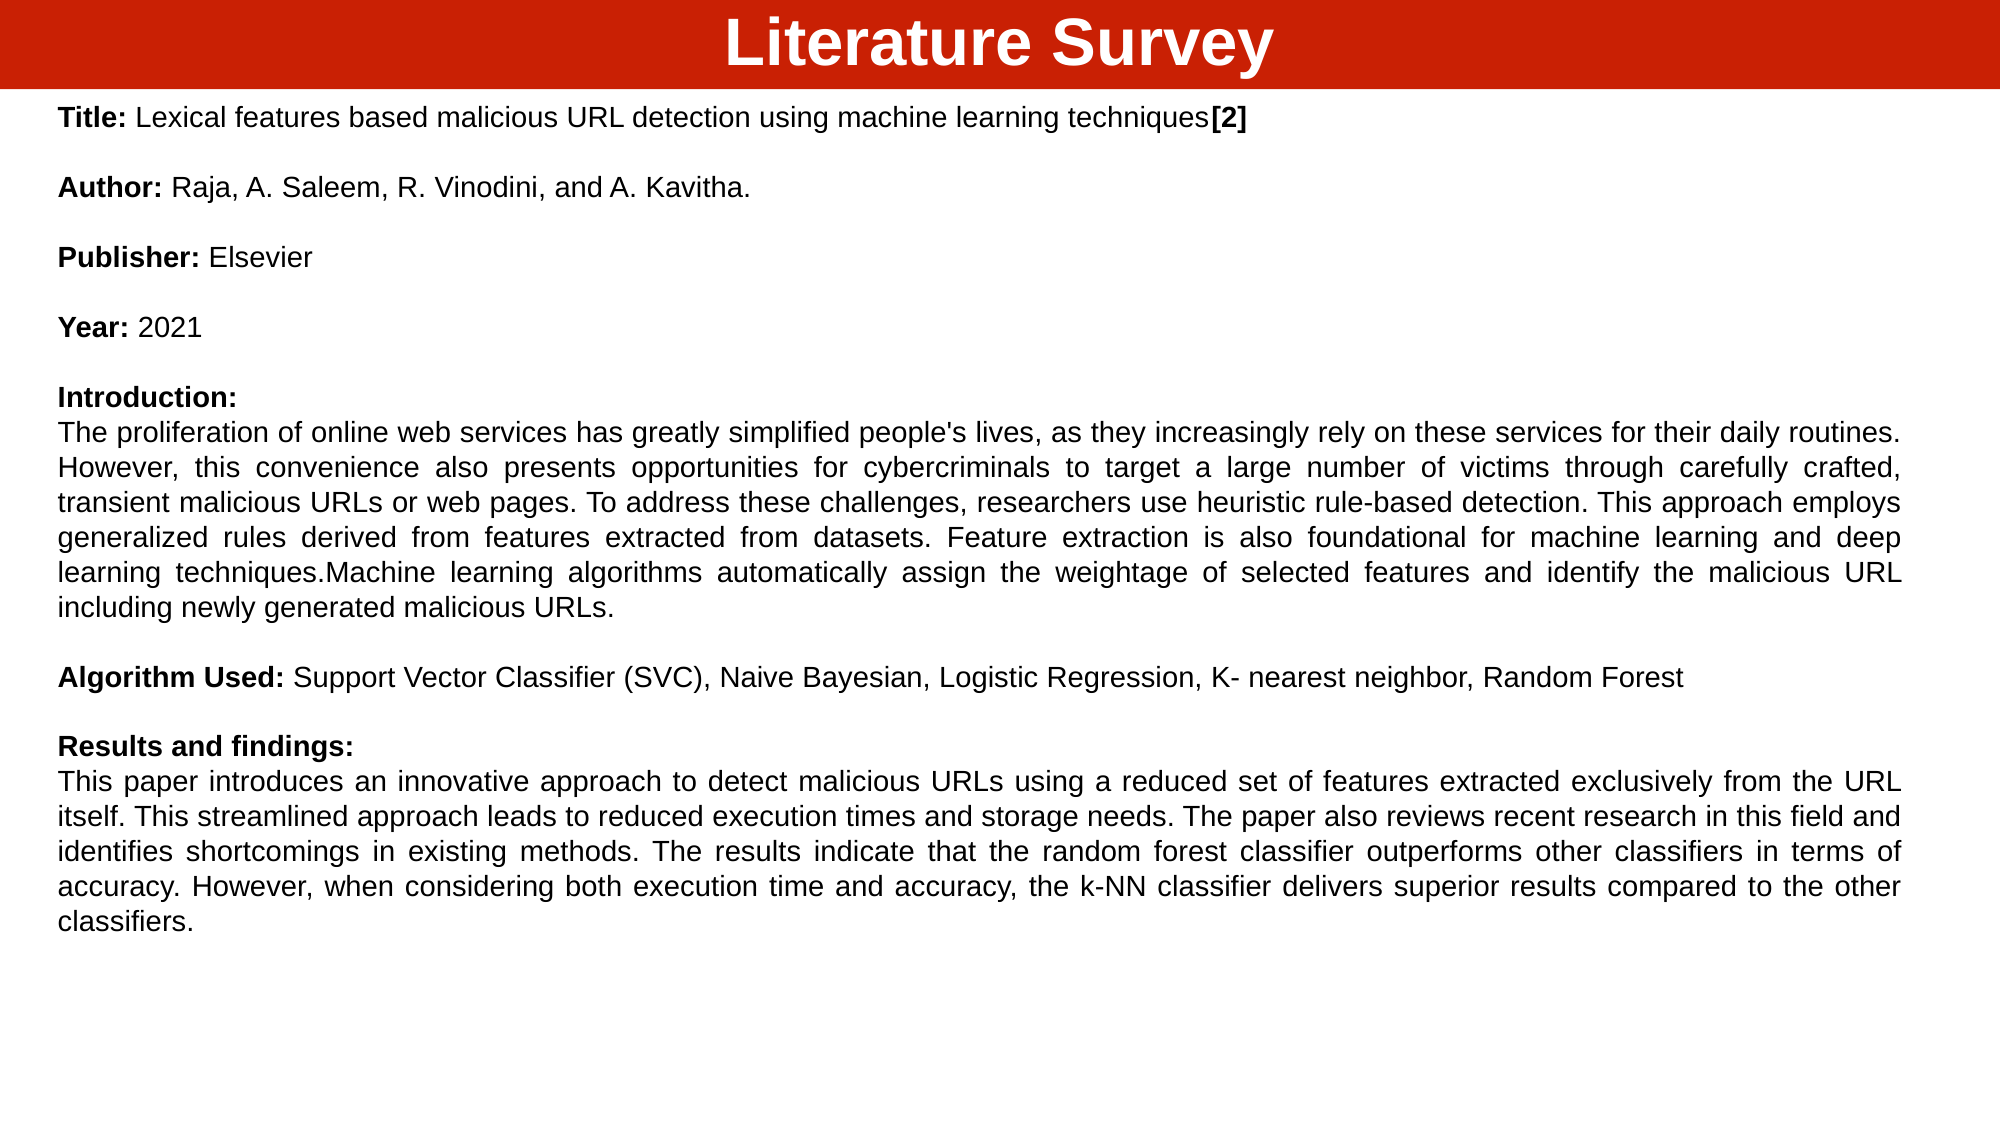

Literature Survey
Title: Lexical features based malicious URL detection using machine learning techniques[2]

Author: Raja, A. Saleem, R. Vinodini, and A. Kavitha.

Publisher: Elsevier

Year: 2021

Introduction:
The proliferation of online web services has greatly simplified people's lives, as they increasingly rely on these services for their daily routines. However, this convenience also presents opportunities for cybercriminals to target a large number of victims through carefully crafted, transient malicious URLs or web pages. To address these challenges, researchers use heuristic rule-based detection. This approach employs generalized rules derived from features extracted from datasets. Feature extraction is also foundational for machine learning and deep learning techniques.Machine learning algorithms automatically assign the weightage of selected features and identify the malicious URL including newly generated malicious URLs.

Algorithm Used: Support Vector Classifier (SVC), Naive Bayesian, Logistic Regression, K- nearest neighbor, Random Forest

Results and findings:
This paper introduces an innovative approach to detect malicious URLs using a reduced set of features extracted exclusively from the URL itself. This streamlined approach leads to reduced execution times and storage needs. The paper also reviews recent research in this field and identifies shortcomings in existing methods. The results indicate that the random forest classifier outperforms other classifiers in terms of accuracy. However, when considering both execution time and accuracy, the k-NN classifier delivers superior results compared to the other classifiers.